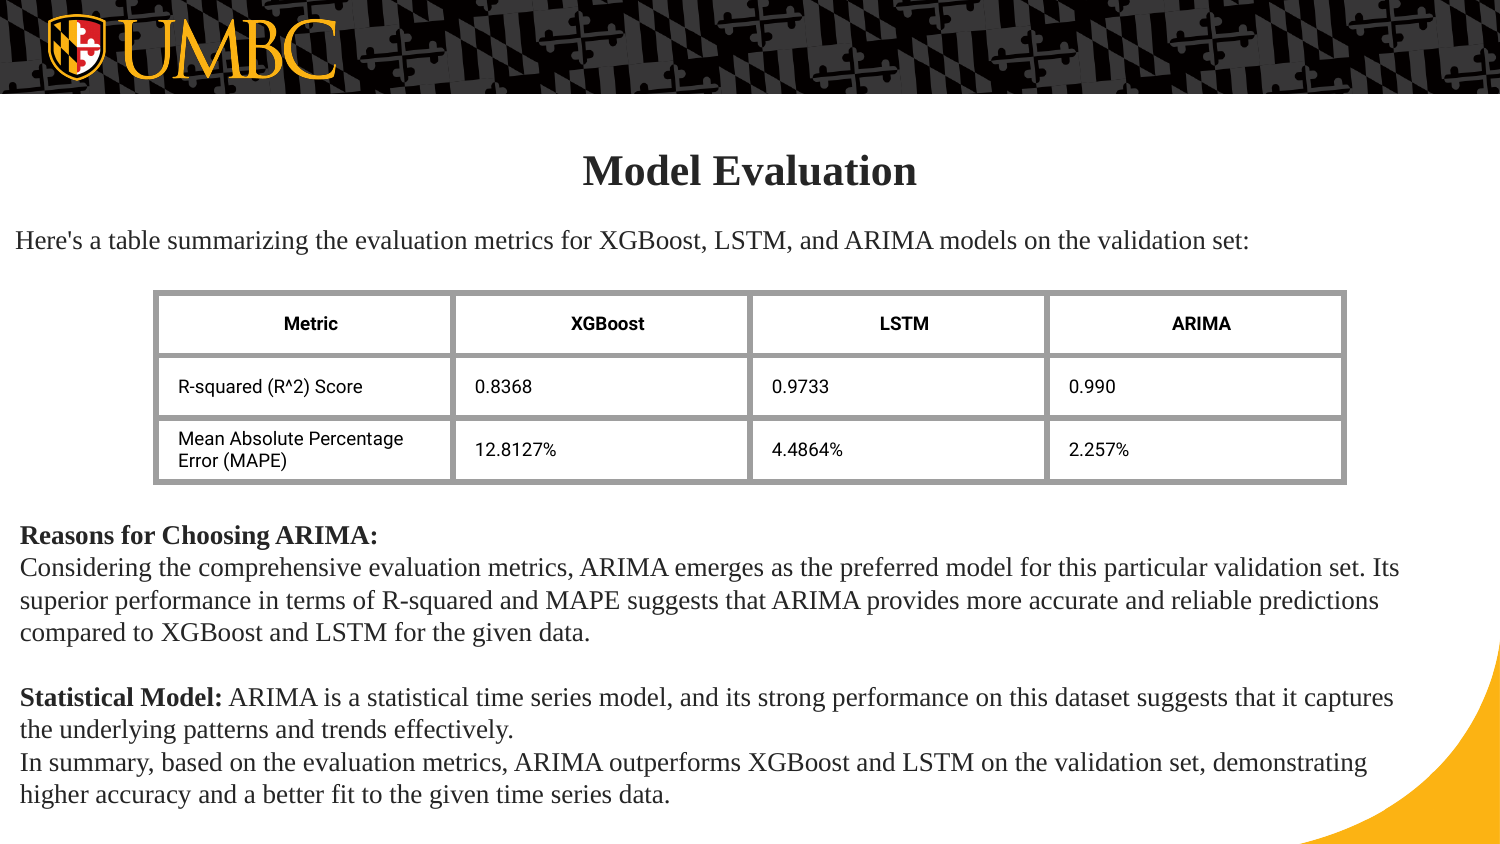

# Model Evaluation
Here's a table summarizing the evaluation metrics for XGBoost, LSTM, and ARIMA models on the validation set:
| Metric | XGBoost | LSTM | ARIMA |
| --- | --- | --- | --- |
| R-squared (R^2) Score | 0.8368 | 0.9733 | 0.990 |
| Mean Absolute Percentage Error (MAPE) | 12.8127% | 4.4864% | 2.257% |
Reasons for Choosing ARIMA:
Considering the comprehensive evaluation metrics, ARIMA emerges as the preferred model for this particular validation set. Its superior performance in terms of R-squared and MAPE suggests that ARIMA provides more accurate and reliable predictions compared to XGBoost and LSTM for the given data.

Statistical Model: ARIMA is a statistical time series model, and its strong performance on this dataset suggests that it captures the underlying patterns and trends effectively.
In summary, based on the evaluation metrics, ARIMA outperforms XGBoost and LSTM on the validation set, demonstrating higher accuracy and a better fit to the given time series data.